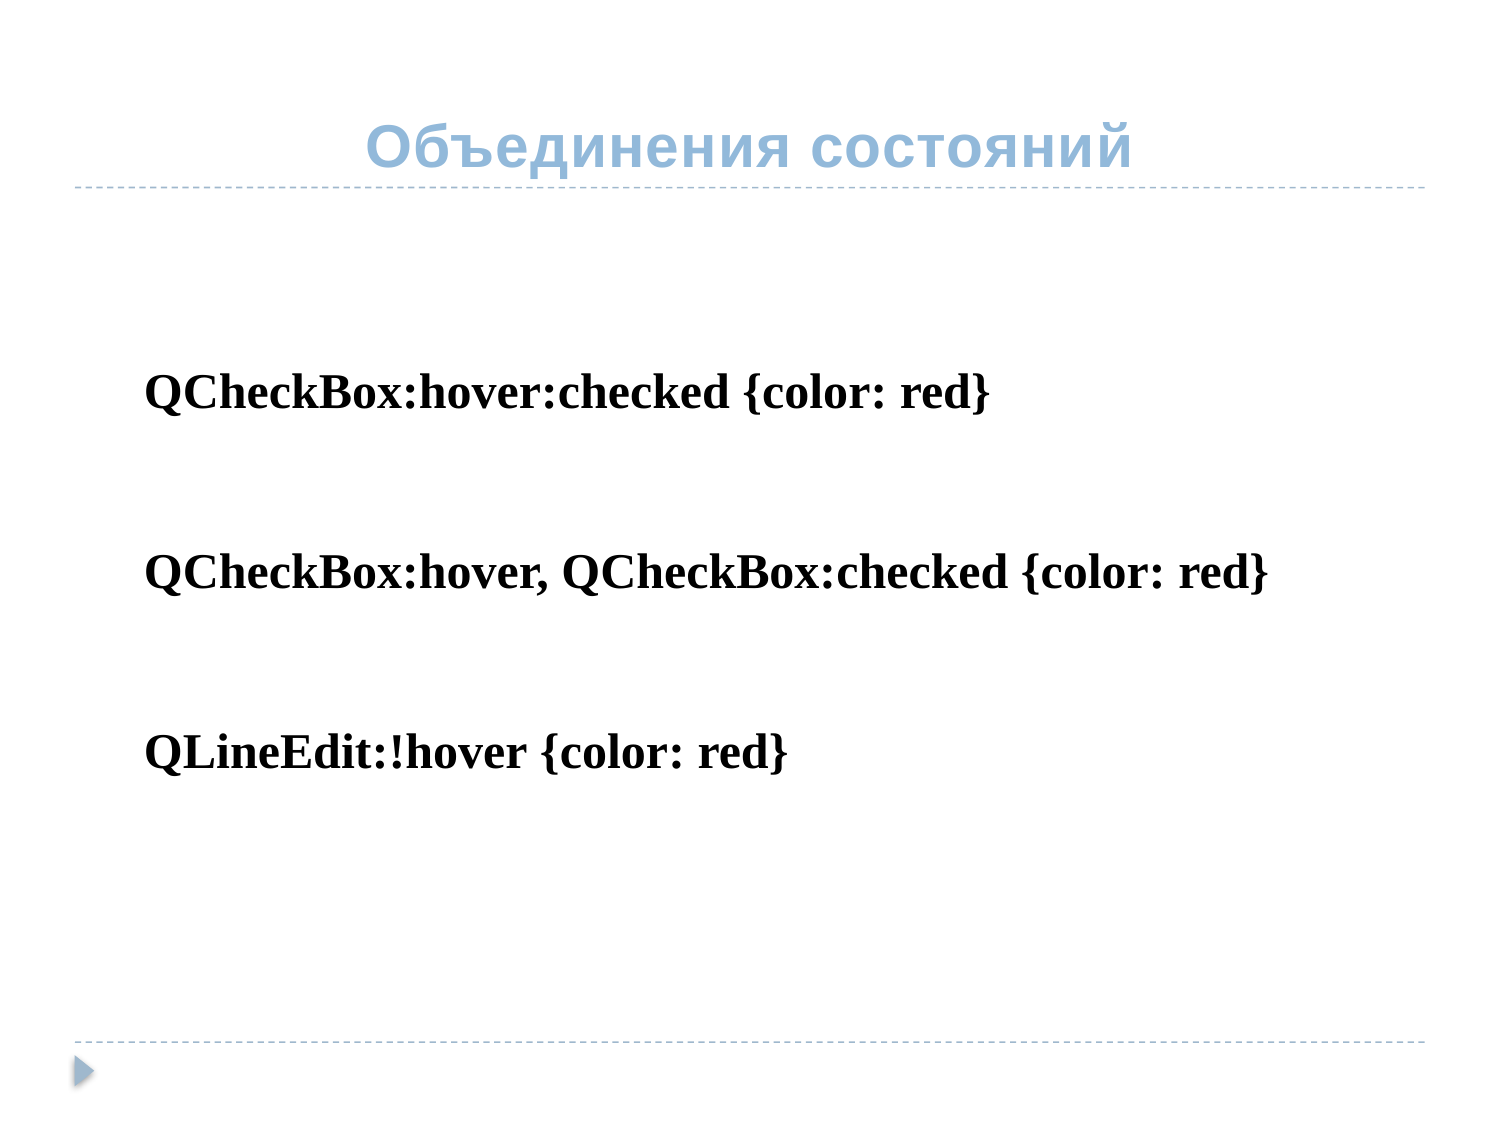

# Объединения состояний
QCheckBox:hover:checked {color: red}

QCheckBox:hover, QCheckBox:checked {color: red}

QLineEdit:!hover {color: red}